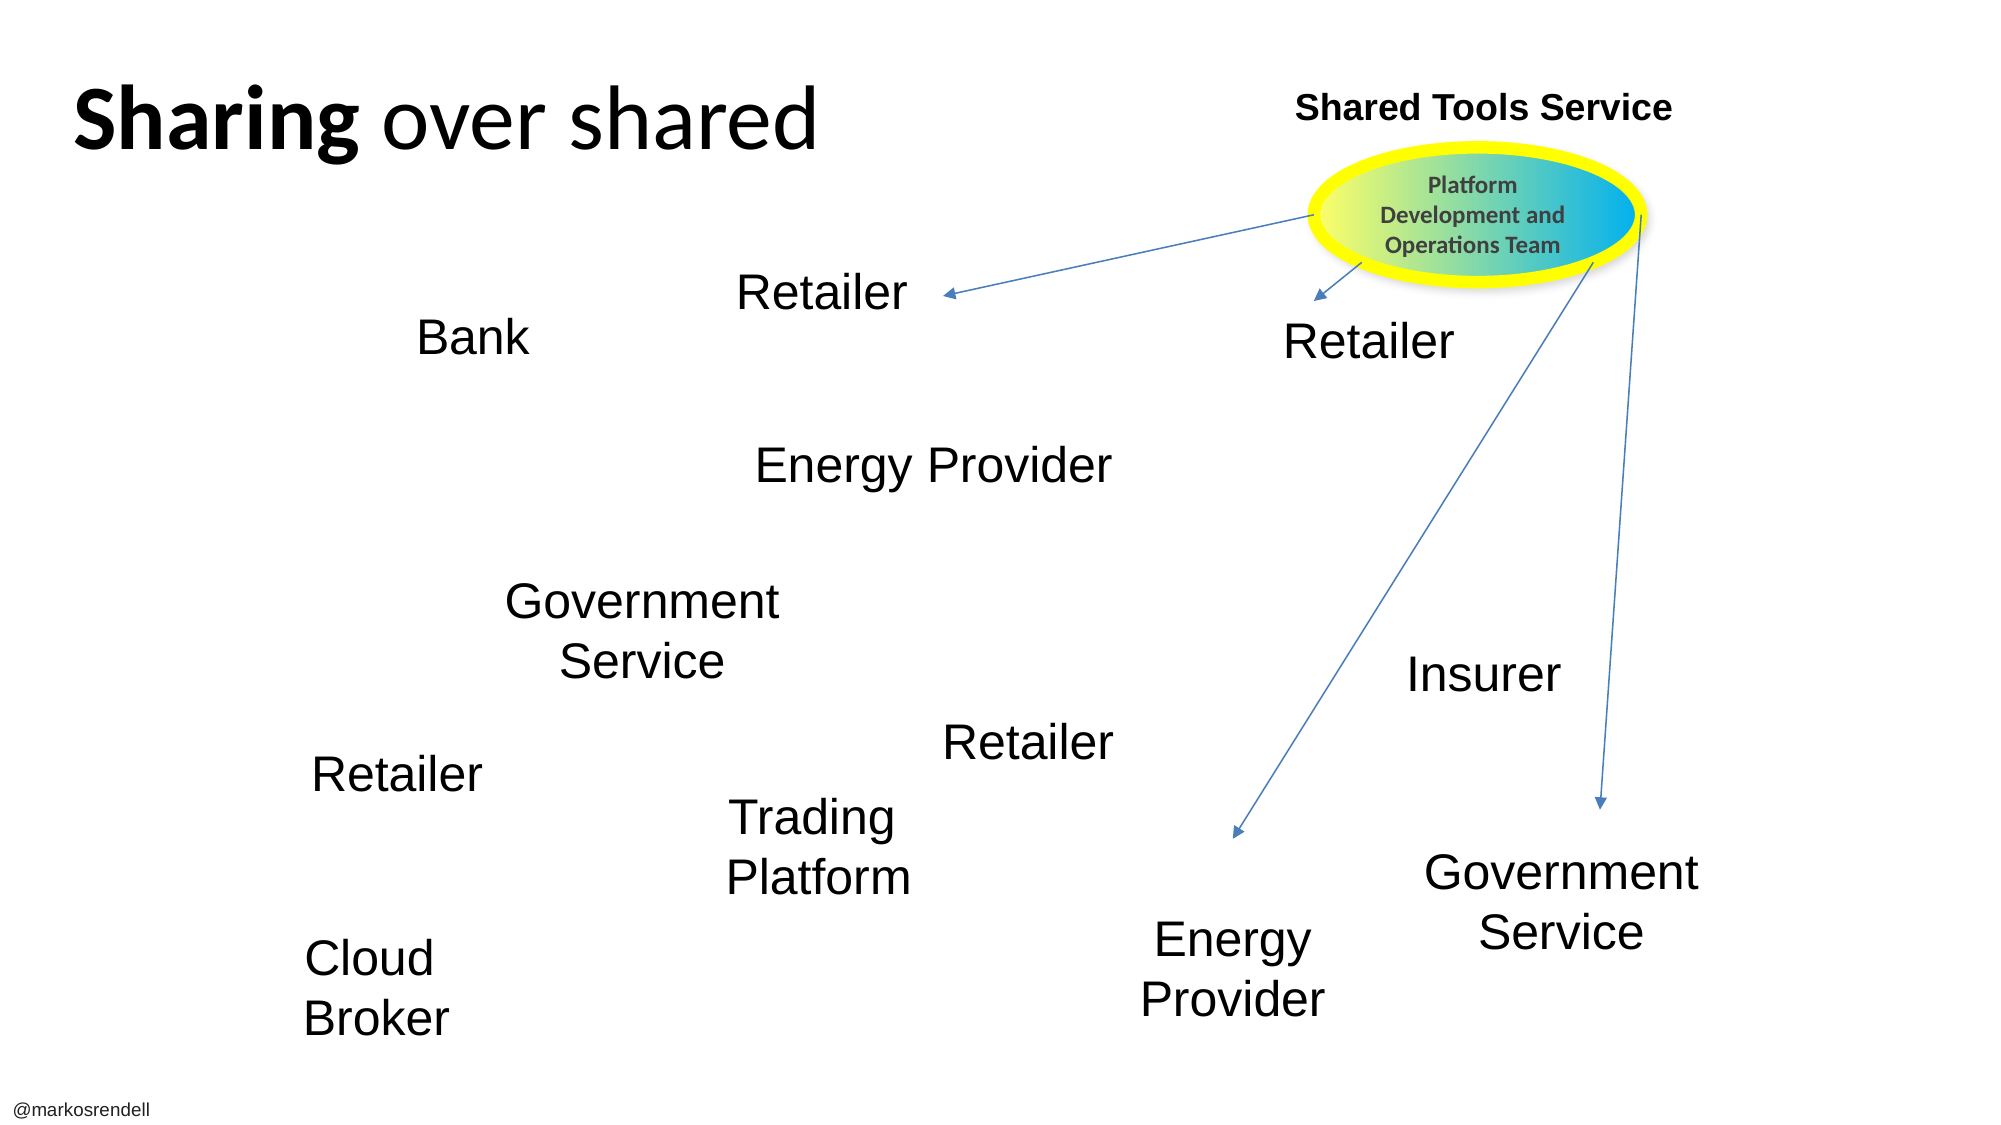

# Sharing over shared
Shared Tools Service
Platform
Development and Operations Team
Retailer
Bank
Retailer
Energy Provider
Government
Service
Insurer
Retailer
Retailer
Trading
Platform
Government
Service
Energy
Provider
Cloud
Broker
@markosrendell